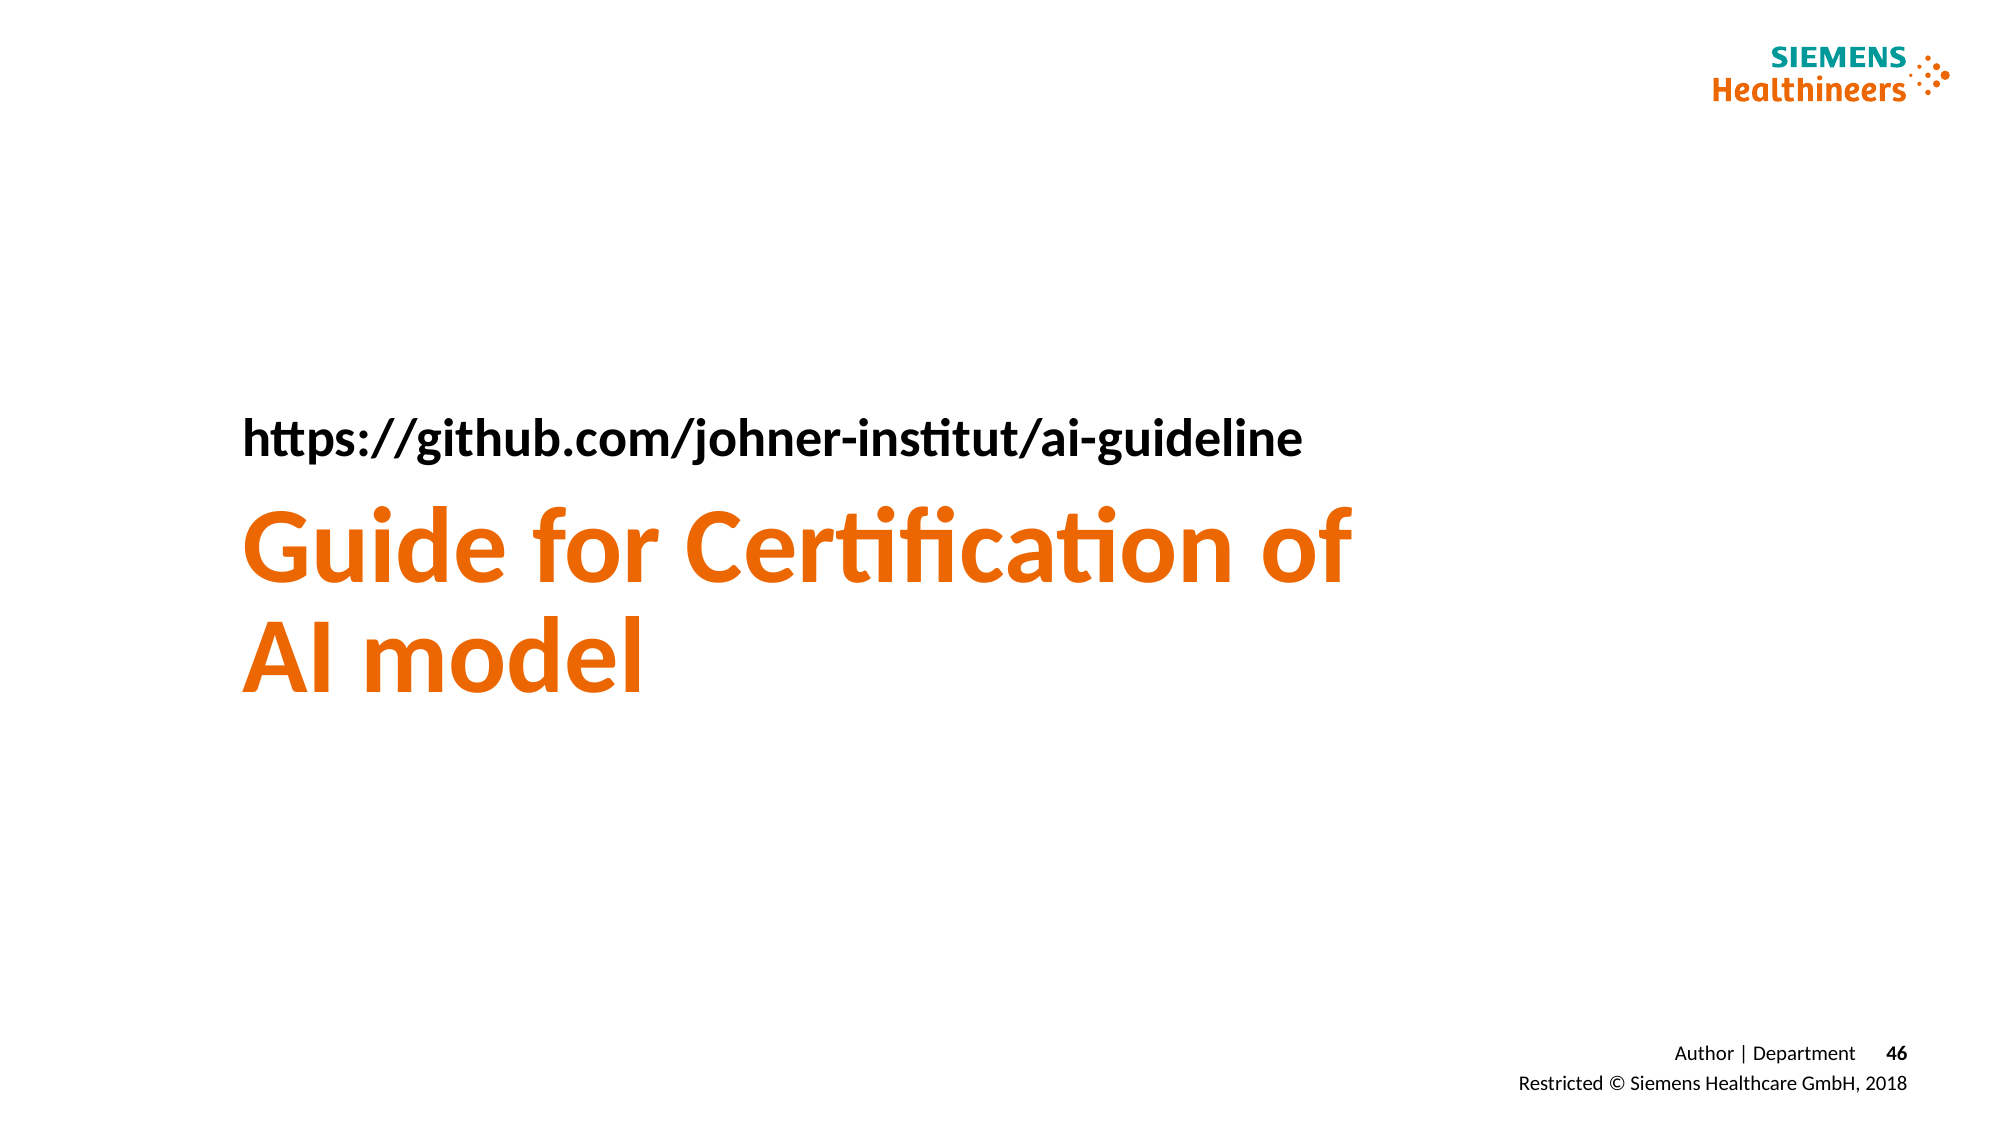

# https://github.com/johner-institut/ai-guideline
Guide for Certification of AI model
Author | Department